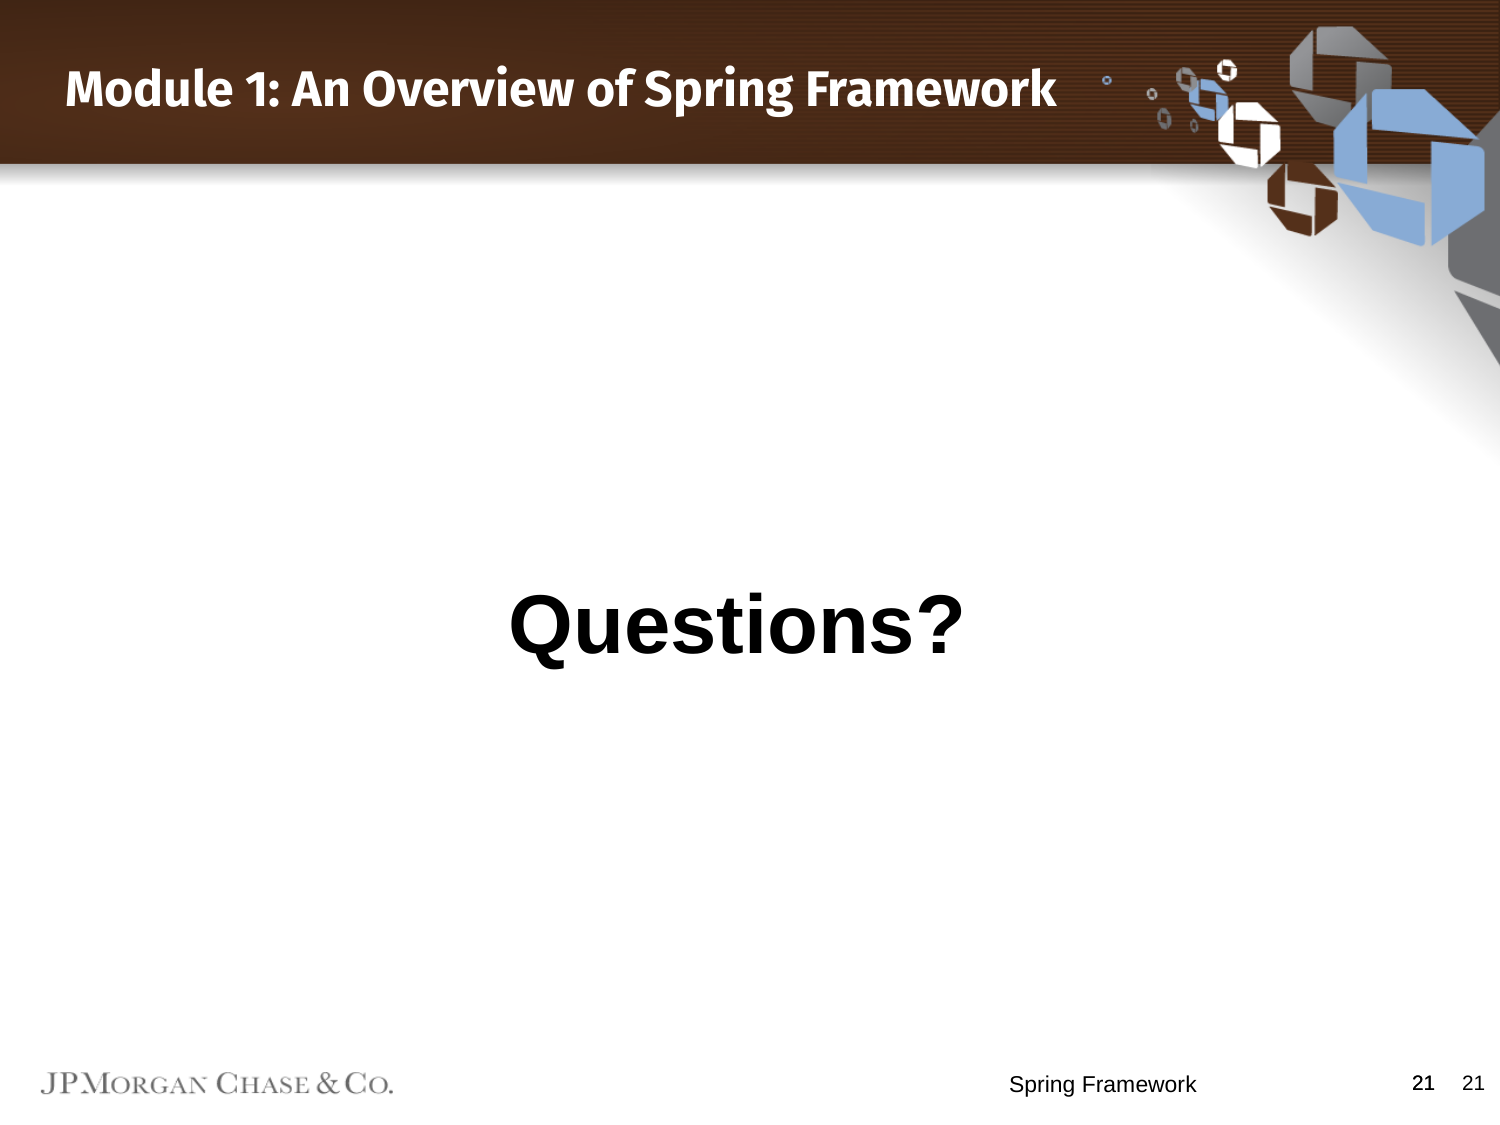

Module 1: An Overview of Spring Framework

Questions?
Spring Framework
21
21
21